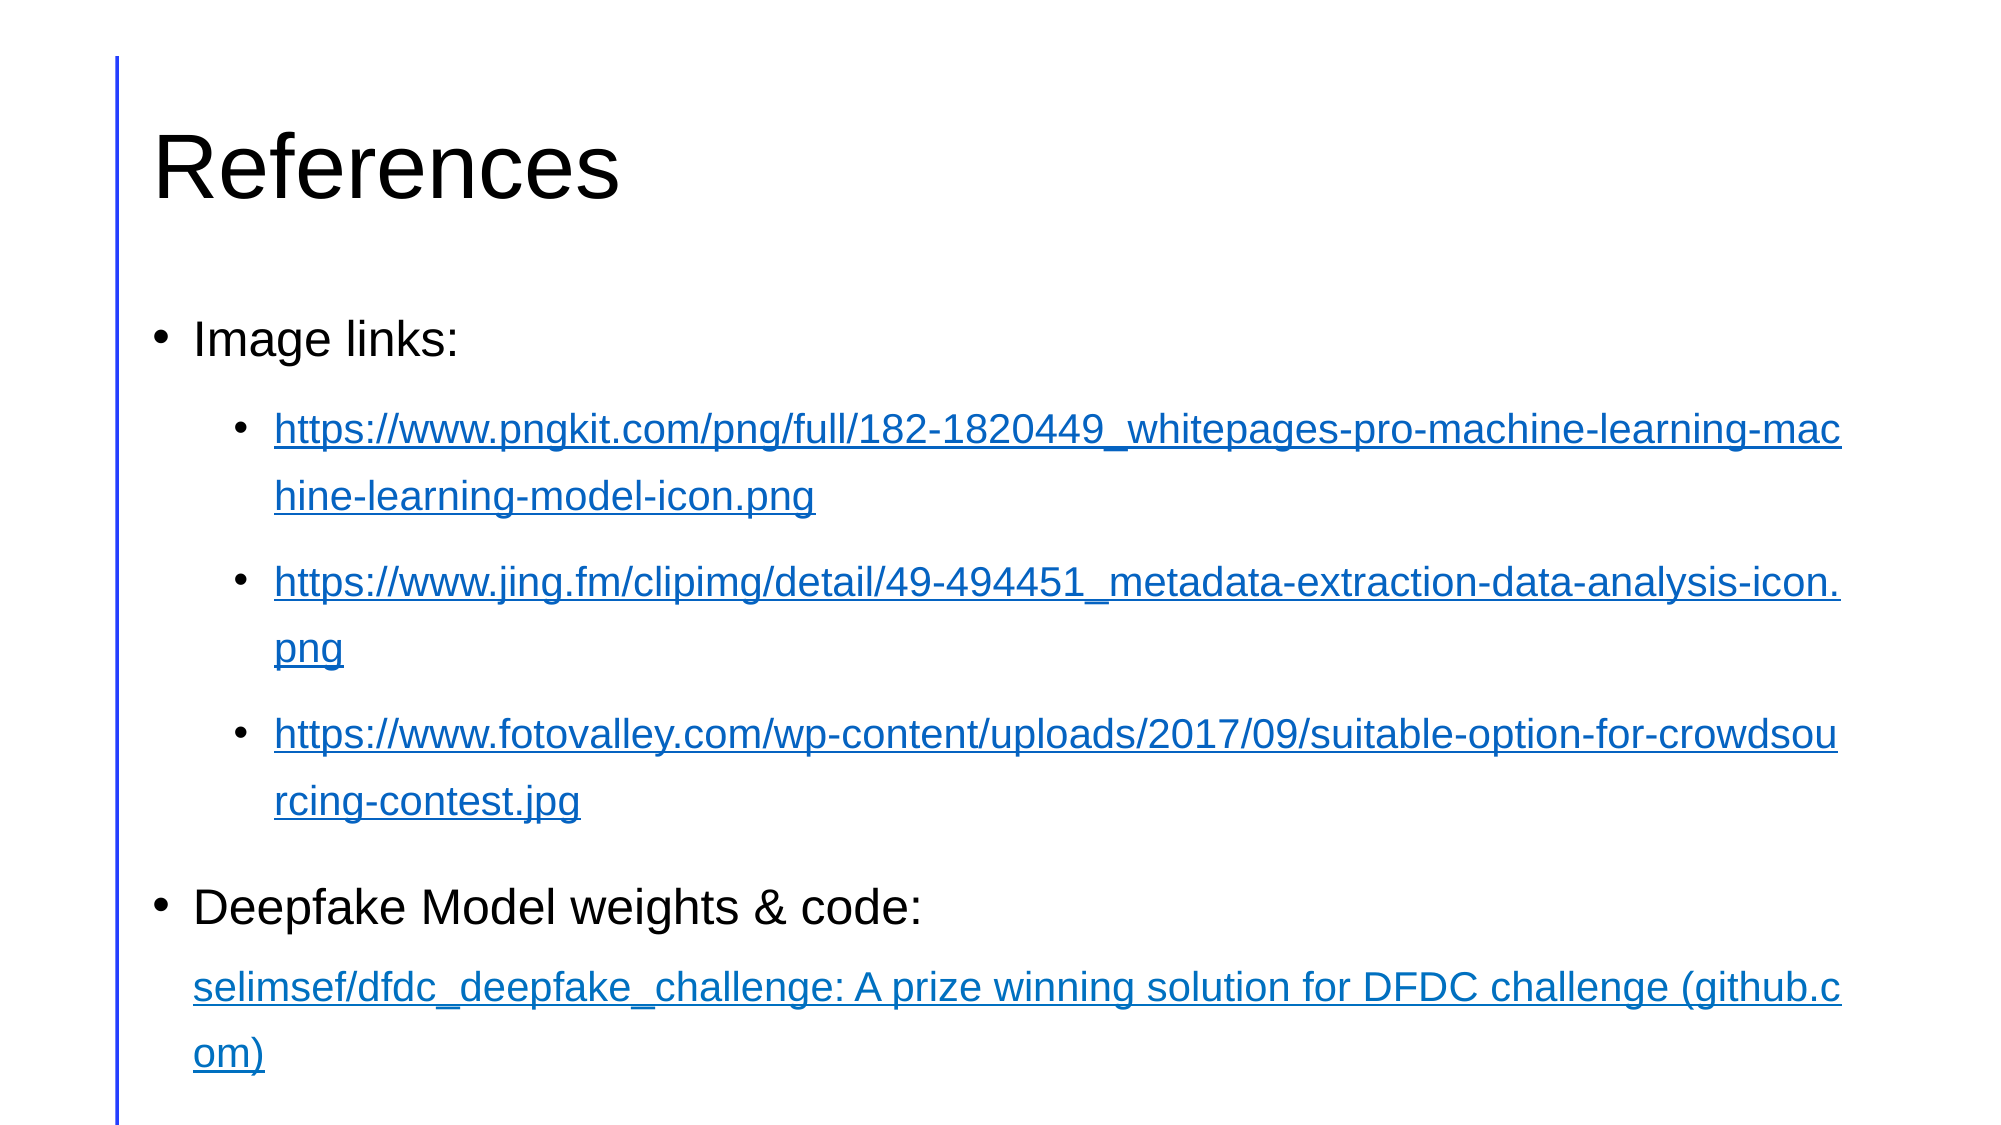

# References
Image links:
https://www.pngkit.com/png/full/182-1820449_whitepages-pro-machine-learning-machine-learning-model-icon.png
https://www.jing.fm/clipimg/detail/49-494451_metadata-extraction-data-analysis-icon.png
https://www.fotovalley.com/wp-content/uploads/2017/09/suitable-option-for-crowdsourcing-contest.jpg
Deepfake Model weights & code: selimsef/dfdc_deepfake_challenge: A prize winning solution for DFDC challenge (github.com)
Twitter Bot Code: Human_AI_Interaction/SimpleTwitterBot-main.zip at main · saiphcita/Human_AI_Interaction · GitHub